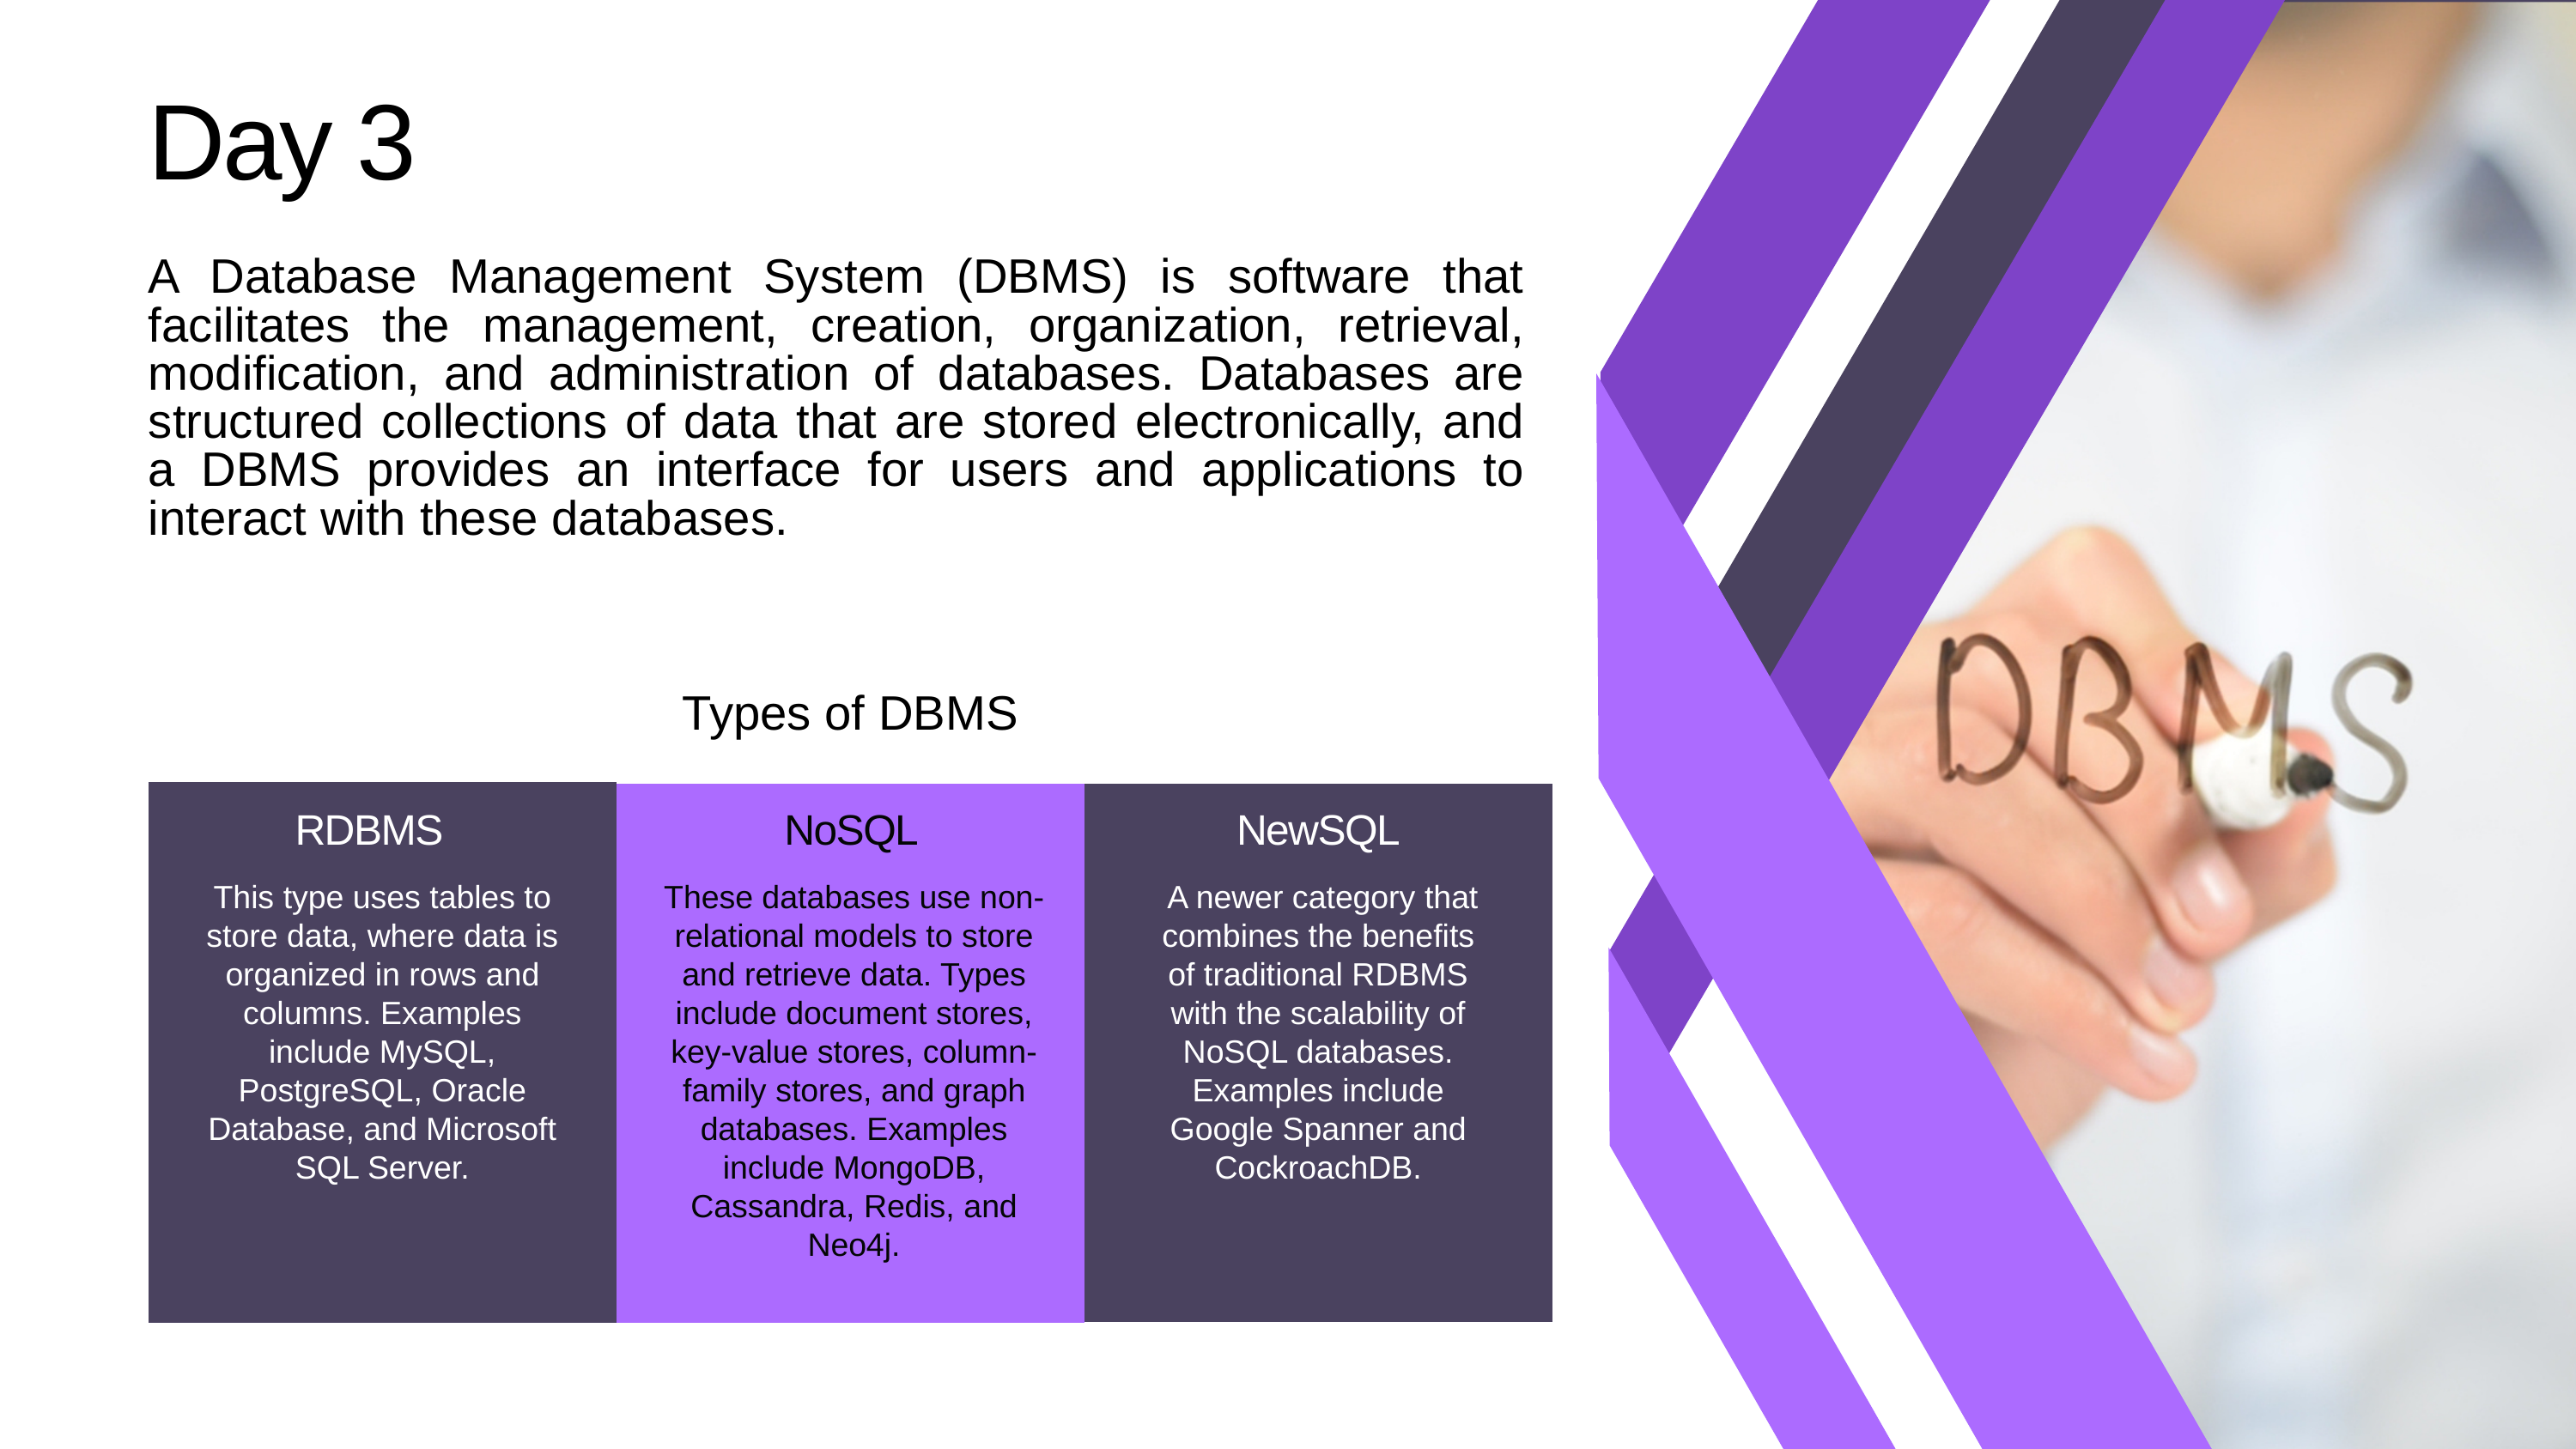

Day 3
A Database Management System (DBMS) is software that facilitates the management, creation, organization, retrieval, modification, and administration of databases. Databases are structured collections of data that are stored electronically, and a DBMS provides an interface for users and applications to interact with these databases.

Types of DBMS

RDBMS
NoSQL
NewSQL
This type uses tables to store data, where data is organized in rows and columns. Examples include MySQL, PostgreSQL, Oracle Database, and Microsoft SQL Server.
These databases use non-relational models to store and retrieve data. Types include document stores, key-value stores, column-family stores, and graph databases. Examples include MongoDB, Cassandra, Redis, and Neo4j.
 A newer category that combines the benefits of traditional RDBMS with the scalability of NoSQL databases. Examples include Google Spanner and CockroachDB.